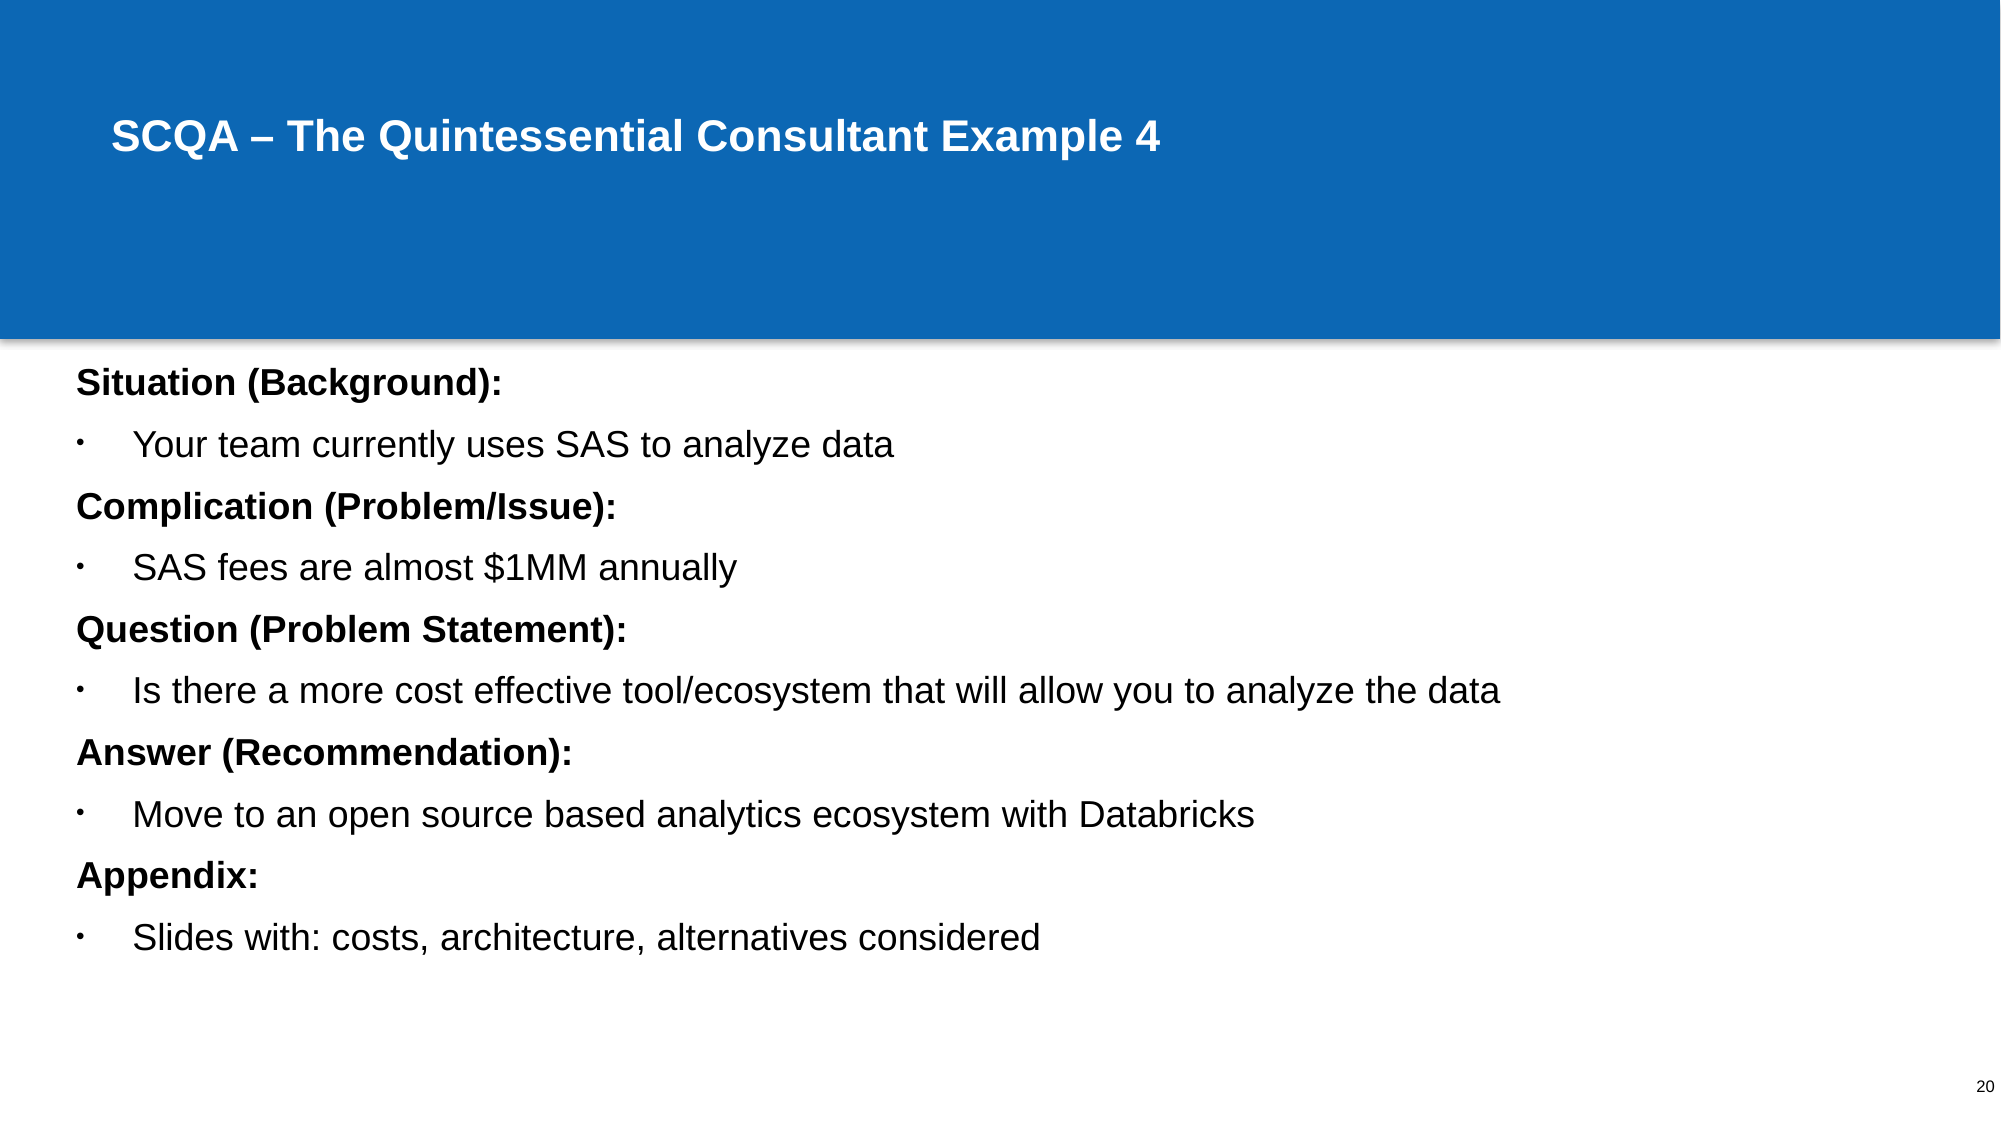

# SCQA – The Quintessential Consultant Example 4
Situation (Background):
Your team currently uses SAS to analyze data
Complication (Problem/Issue):
SAS fees are almost $1MM annually
Question (Problem Statement):
Is there a more cost effective tool/ecosystem that will allow you to analyze the data
Answer (Recommendation):
Move to an open source based analytics ecosystem with Databricks
Appendix:
Slides with: costs, architecture, alternatives considered